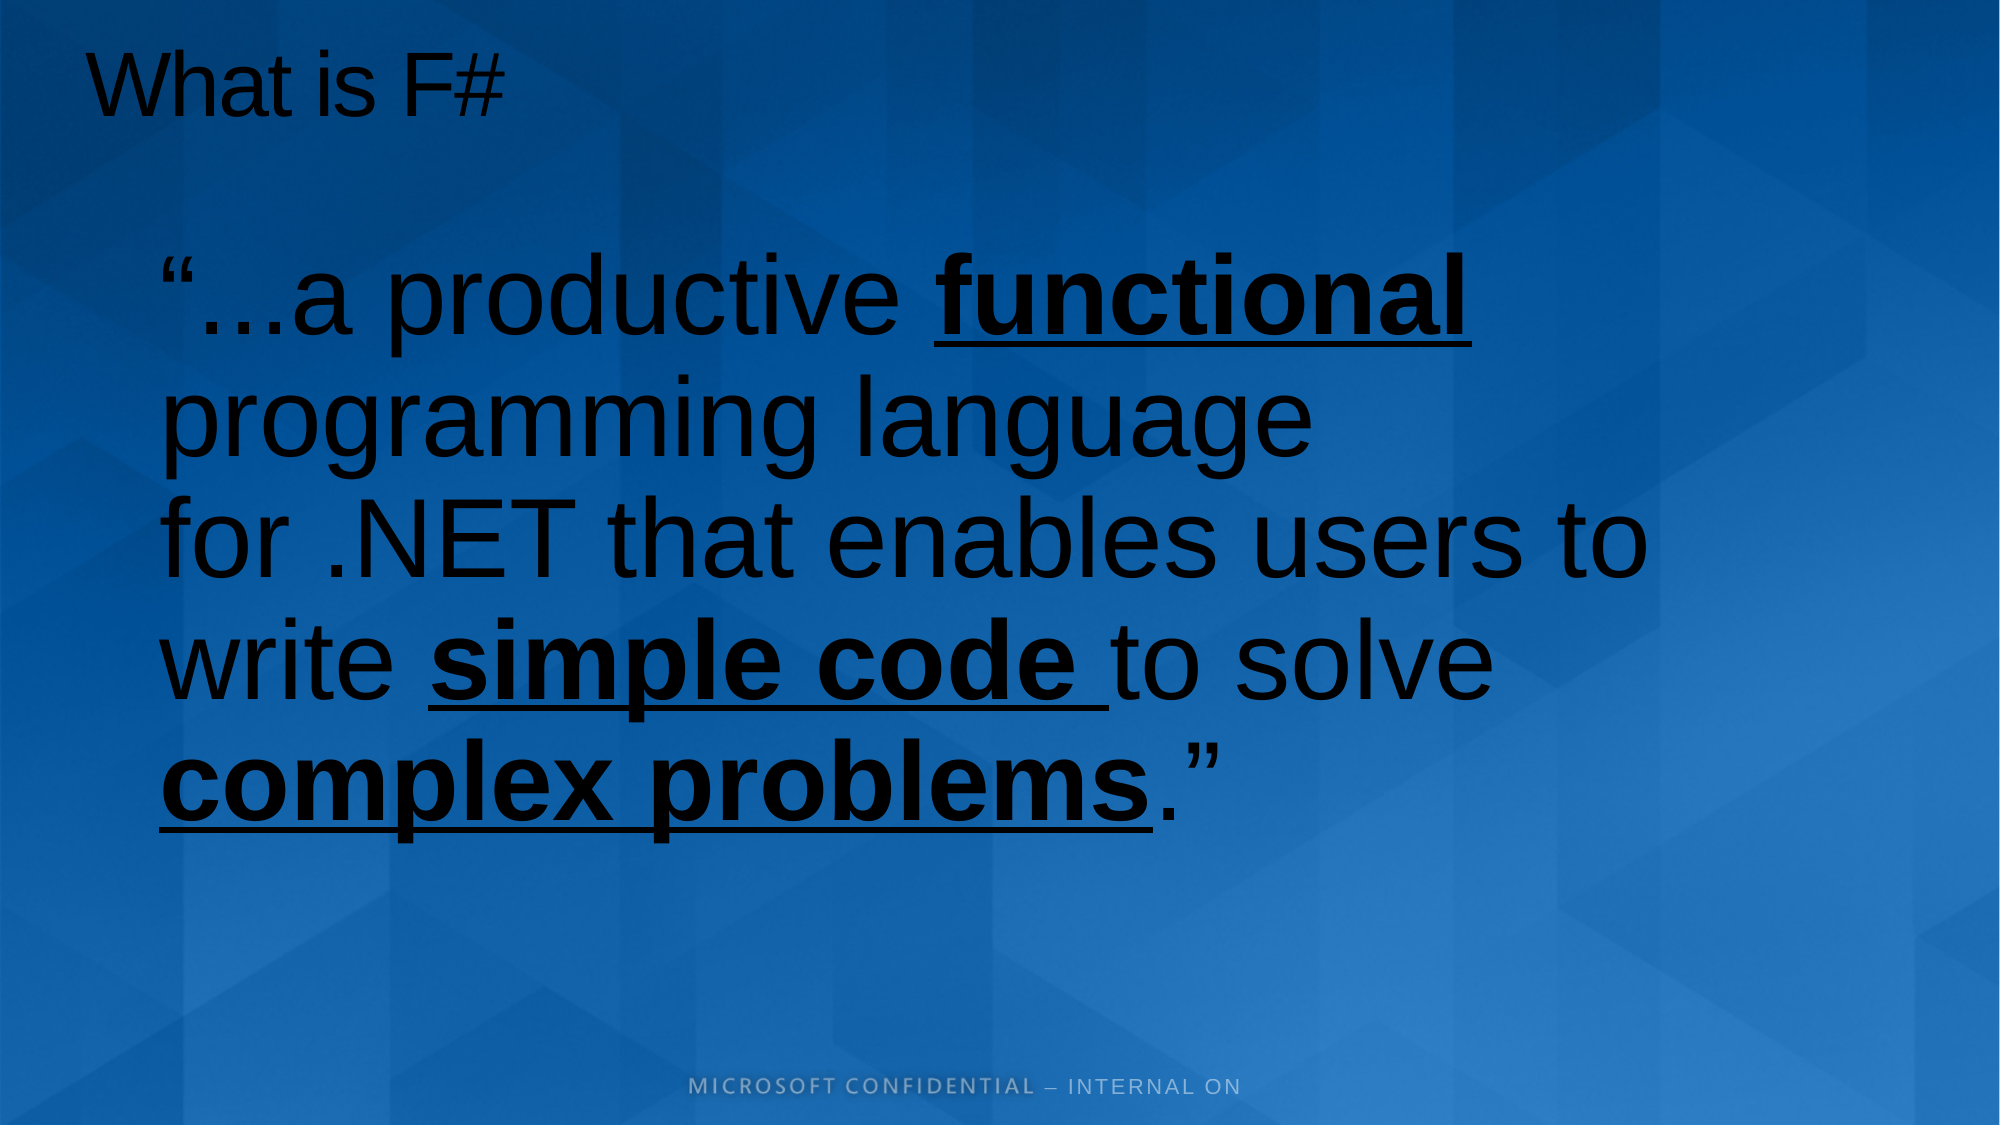

# What is F#
“...a productive functional programming language for .NET that enables users to write simple code to solve complex problems.”